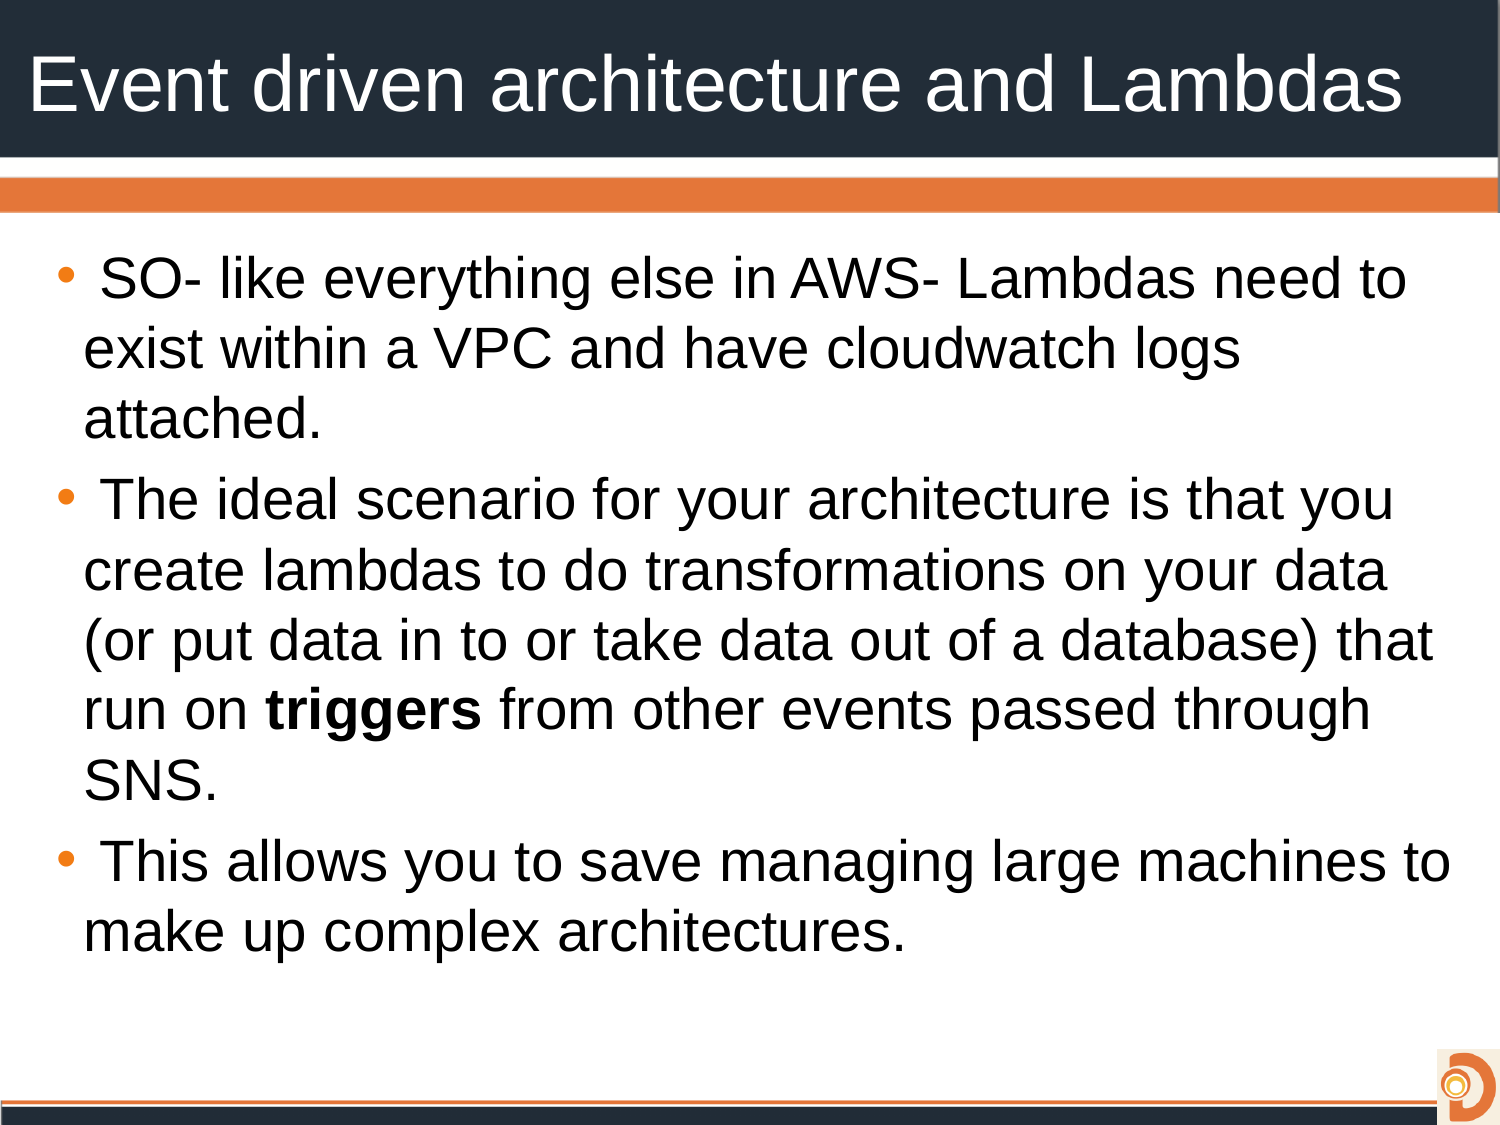

# Event driven architecture and Lambdas
 SO- like everything else in AWS- Lambdas need to exist within a VPC and have cloudwatch logs attached.
 The ideal scenario for your architecture is that you create lambdas to do transformations on your data (or put data in to or take data out of a database) that run on triggers from other events passed through SNS.
 This allows you to save managing large machines to make up complex architectures.